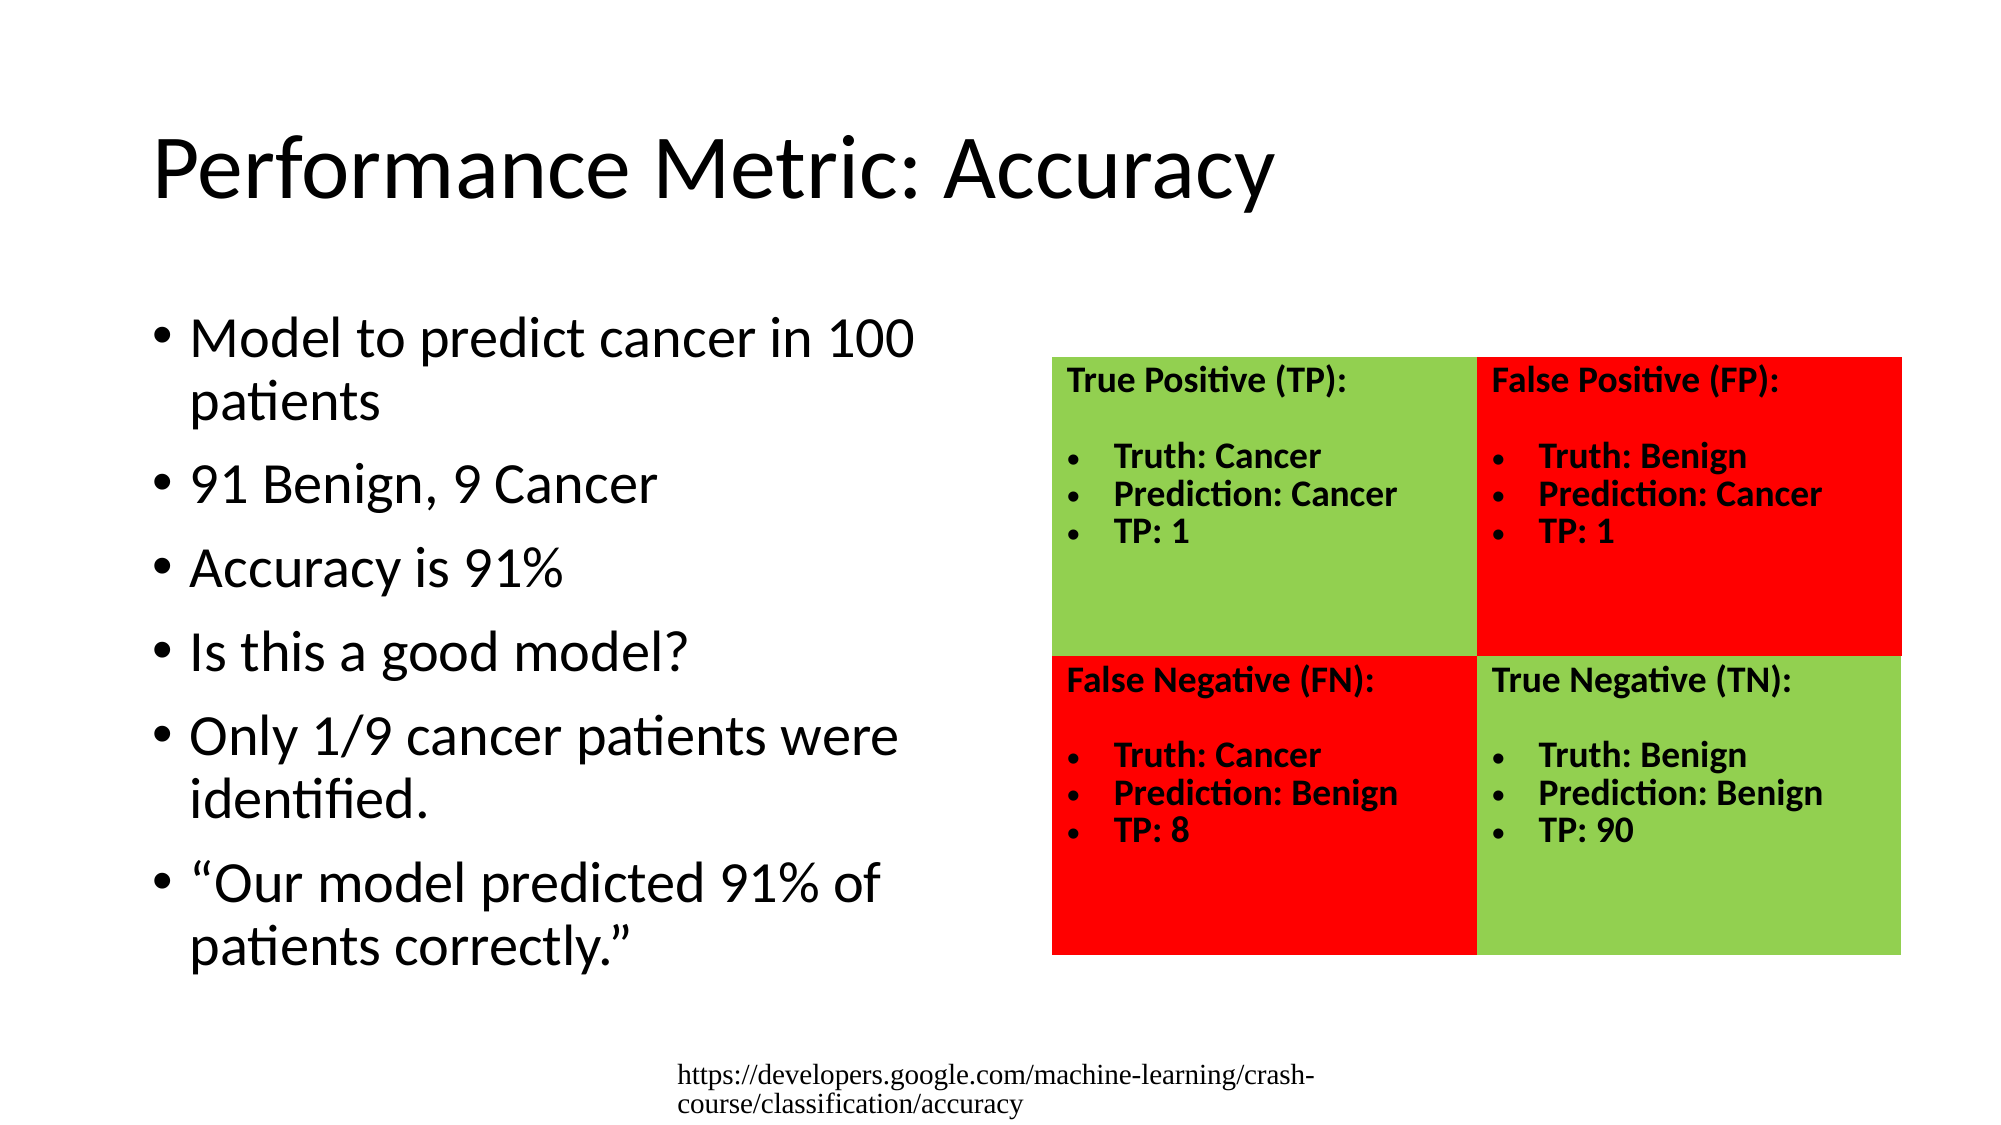

# Performance Metric: Accuracy
Model to predict cancer in 100 patients
91 Benign, 9 Cancer
Accuracy is 91%
Is this a good model?
Only 1/9 cancer patients were identified.
“Our model predicted 91% of patients correctly.”
| True Positive (TP): Truth: Cancer Prediction: Cancer TP: 1 | False Positive (FP): Truth: Benign Prediction: Cancer TP: 1 |
| --- | --- |
| False Negative (FN): Truth: Cancer Prediction: Benign TP: 8 | True Negative (TN): Truth: Benign Prediction: Benign TP: 90 |
https://developers.google.com/machine-learning/crash-course/classification/accuracy